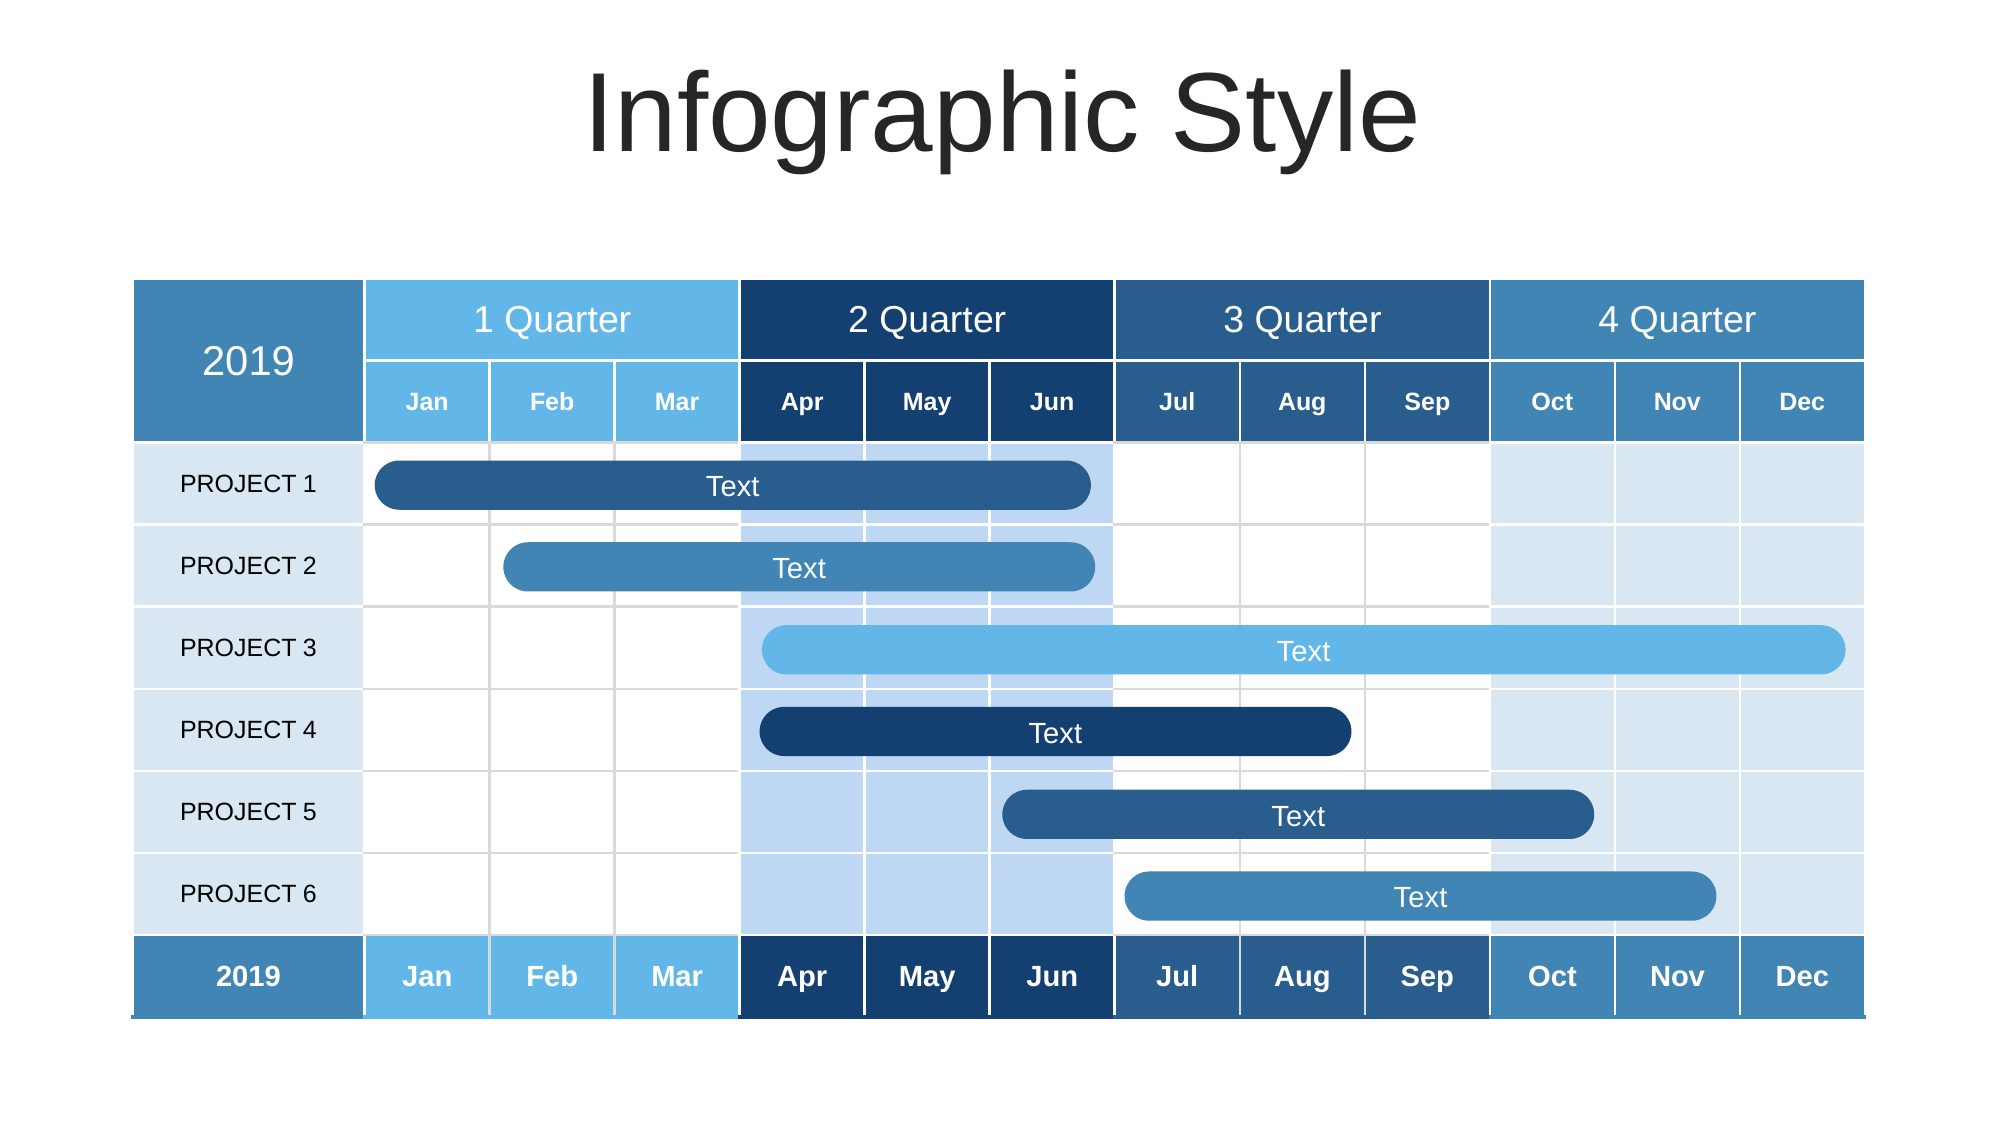

Infographic Style
| 2019 | 1 Quarter |  |  | 2 Quarter |  |  | 3 Quarter |  |  | 4 Quarter |  |  |
| --- | --- | --- | --- | --- | --- | --- | --- | --- | --- | --- | --- | --- |
|  | Jan | Feb | Mar | Apr | May | Jun | Jul | Aug | Sep | Oct | Nov | Dec |
| PROJECT 1 |  |  |  |  |  |  |  |  |  |  |  |  |
| PROJECT 2 |  |  |  |  |  |  |  |  |  |  |  |  |
| PROJECT 3 |  |  |  |  |  |  |  |  |  |  |  |  |
| PROJECT 4 |  |  |  |  |  |  |  |  |  |  |  |  |
| PROJECT 5 |  |  |  |  |  |  |  |  |  |  |  |  |
| PROJECT 6 |  |  |  |  |  |  |  |  |  |  |  |  |
| 2019 | Jan | Feb | Mar | Apr | May | Jun | Jul | Aug | Sep | Oct | Nov | Dec |
Text
Text
Text
Text
Text
Text